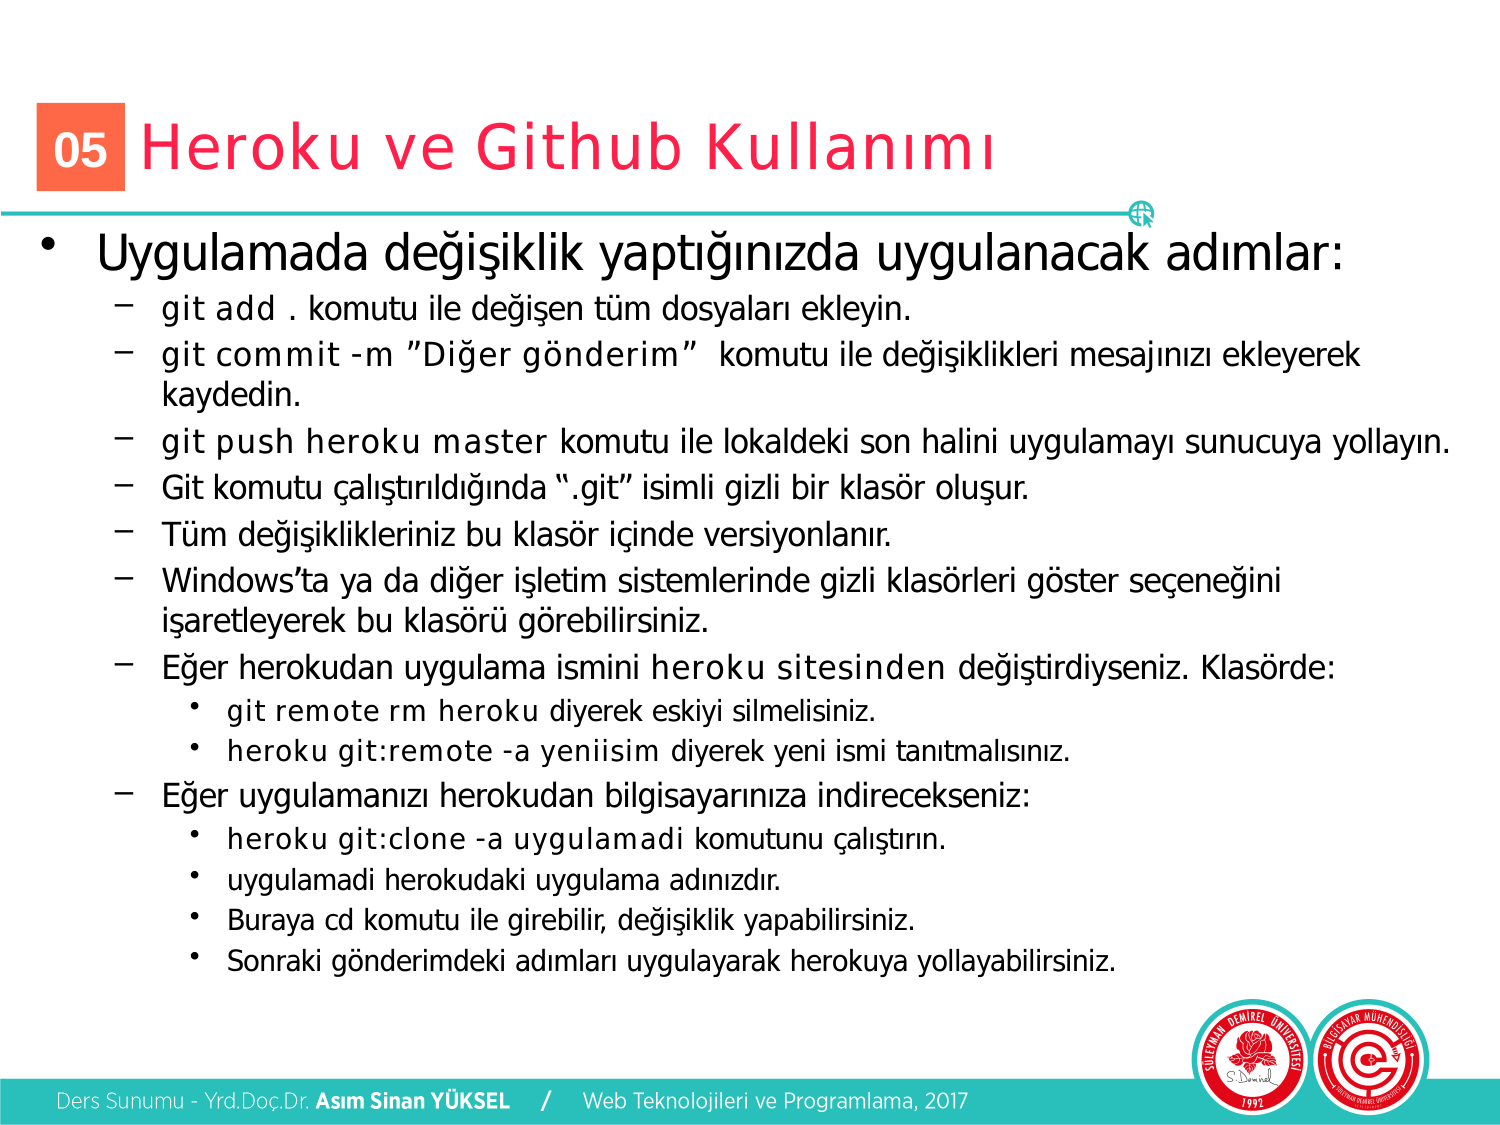

# Heroku ve Github Kullanımı
05
Uygulamada değişiklik yaptığınızda uygulanacak adımlar:
git add . komutu ile değişen tüm dosyaları ekleyin.
git commit -m ”Diğer gönderim”  komutu ile değişiklikleri mesajınızı ekleyerek kaydedin.
git push heroku master komutu ile lokaldeki son halini uygulamayı sunucuya yollayın.
Git komutu çalıştırıldığında “.git” isimli gizli bir klasör oluşur.
Tüm değişiklikleriniz bu klasör içinde versiyonlanır.
Windows’ta ya da diğer işletim sistemlerinde gizli klasörleri göster seçeneğini işaretleyerek bu klasörü görebilirsiniz.
Eğer herokudan uygulama ismini heroku sitesinden değiştirdiyseniz. Klasörde:
git remote rm heroku diyerek eskiyi silmelisiniz.
heroku git:remote -a yeniisim diyerek yeni ismi tanıtmalısınız.
Eğer uygulamanızı herokudan bilgisayarınıza indirecekseniz:
heroku git:clone -a uygulamadi komutunu çalıştırın.
uygulamadi herokudaki uygulama adınızdır.
Buraya cd komutu ile girebilir, değişiklik yapabilirsiniz.
Sonraki gönderimdeki adımları uygulayarak herokuya yollayabilirsiniz.